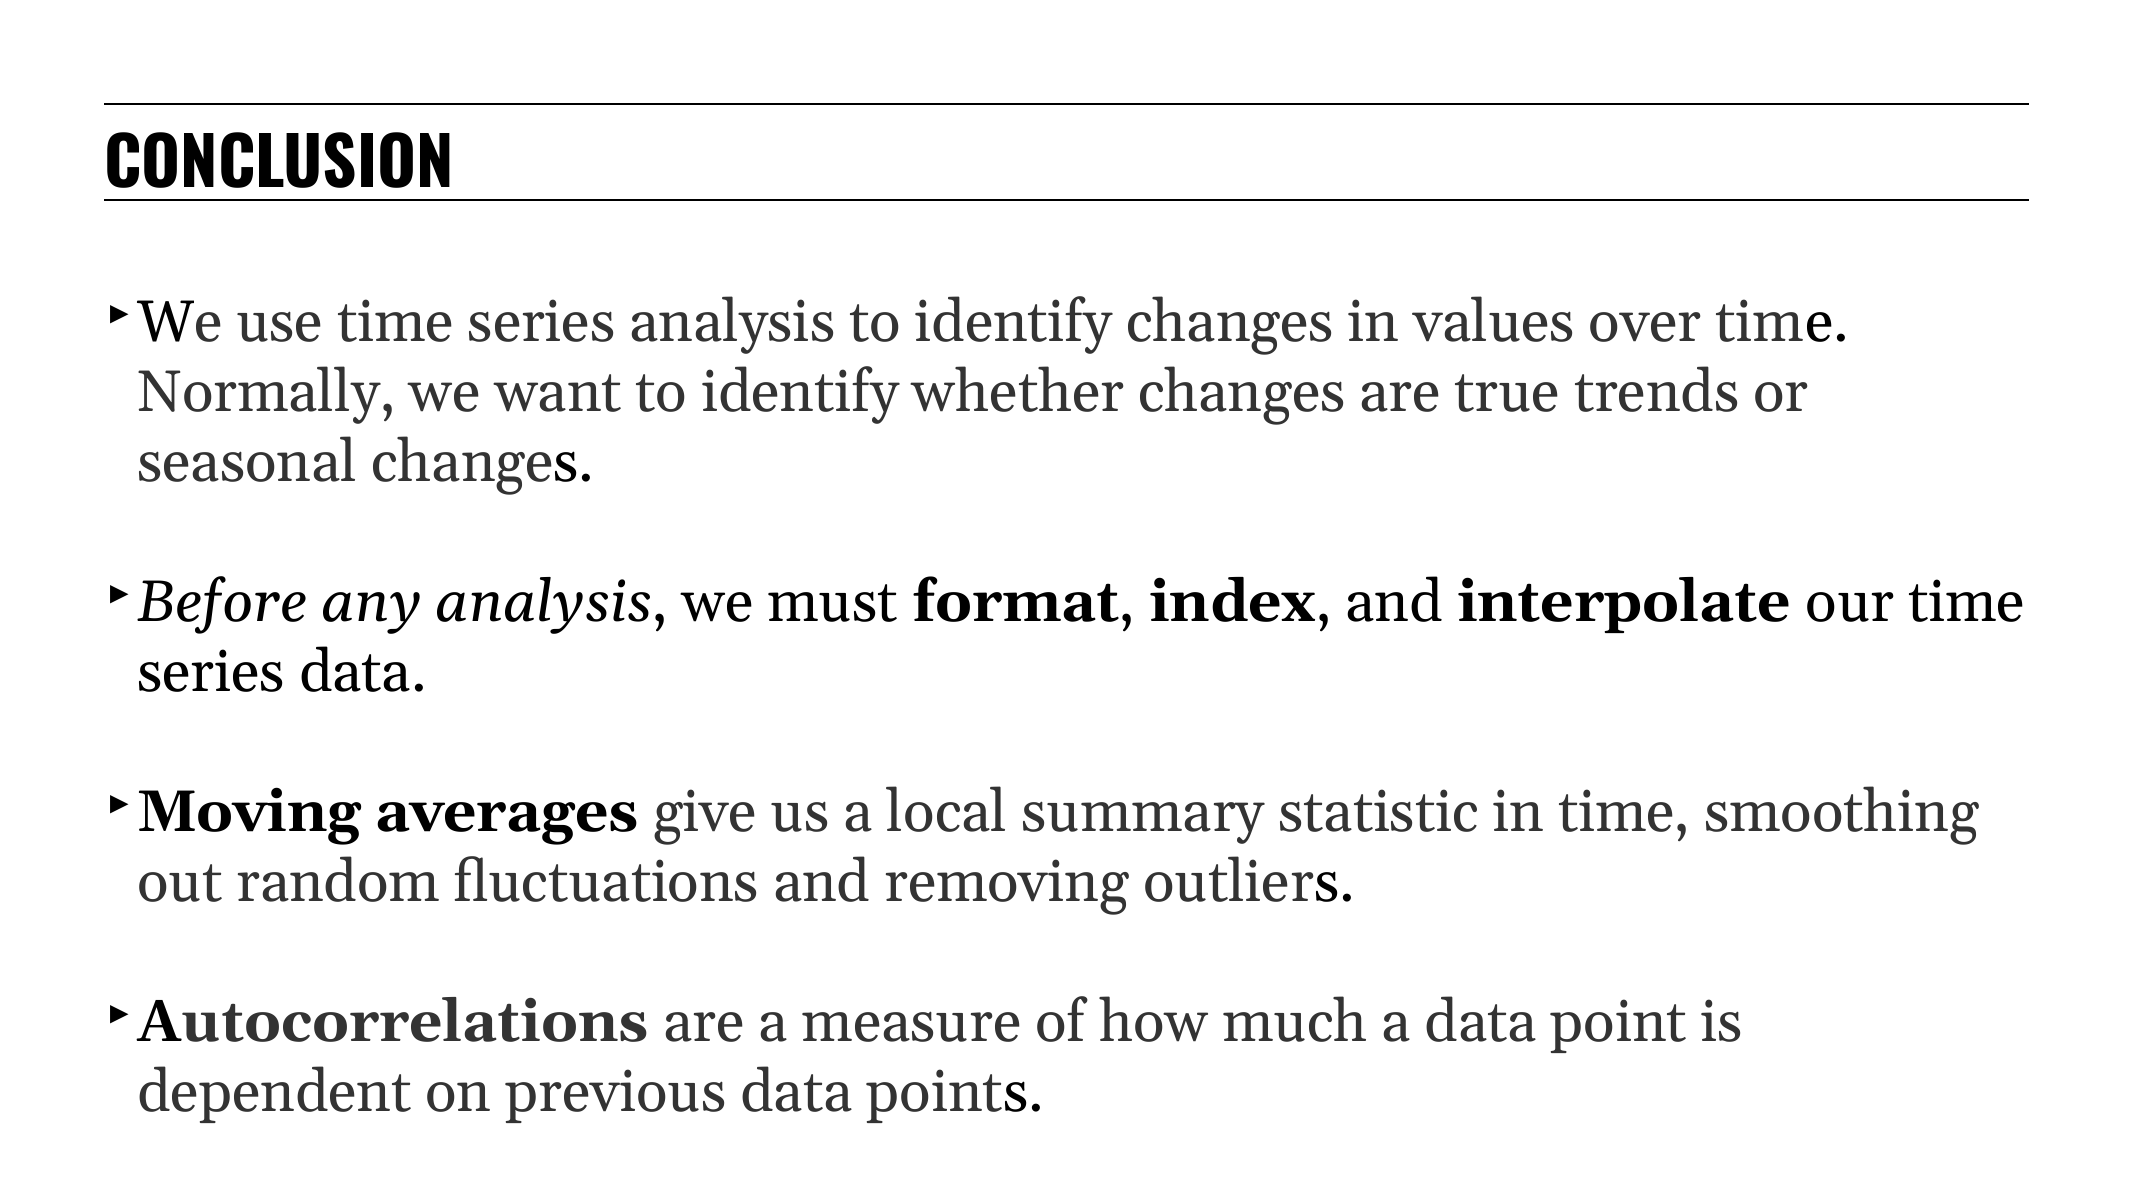

CONCLUSION

We use time series analysis to identify changes in values over time. Normally, we want to identify whether changes are true trends or seasonal changes.

Before any analysis, we must format, index, and interpolate our time series data.

Moving averages give us a local summary statistic in time, smoothing out random fluctuations and removing outliers.

Autocorrelations are a measure of how much a data point is dependent on previous data points.